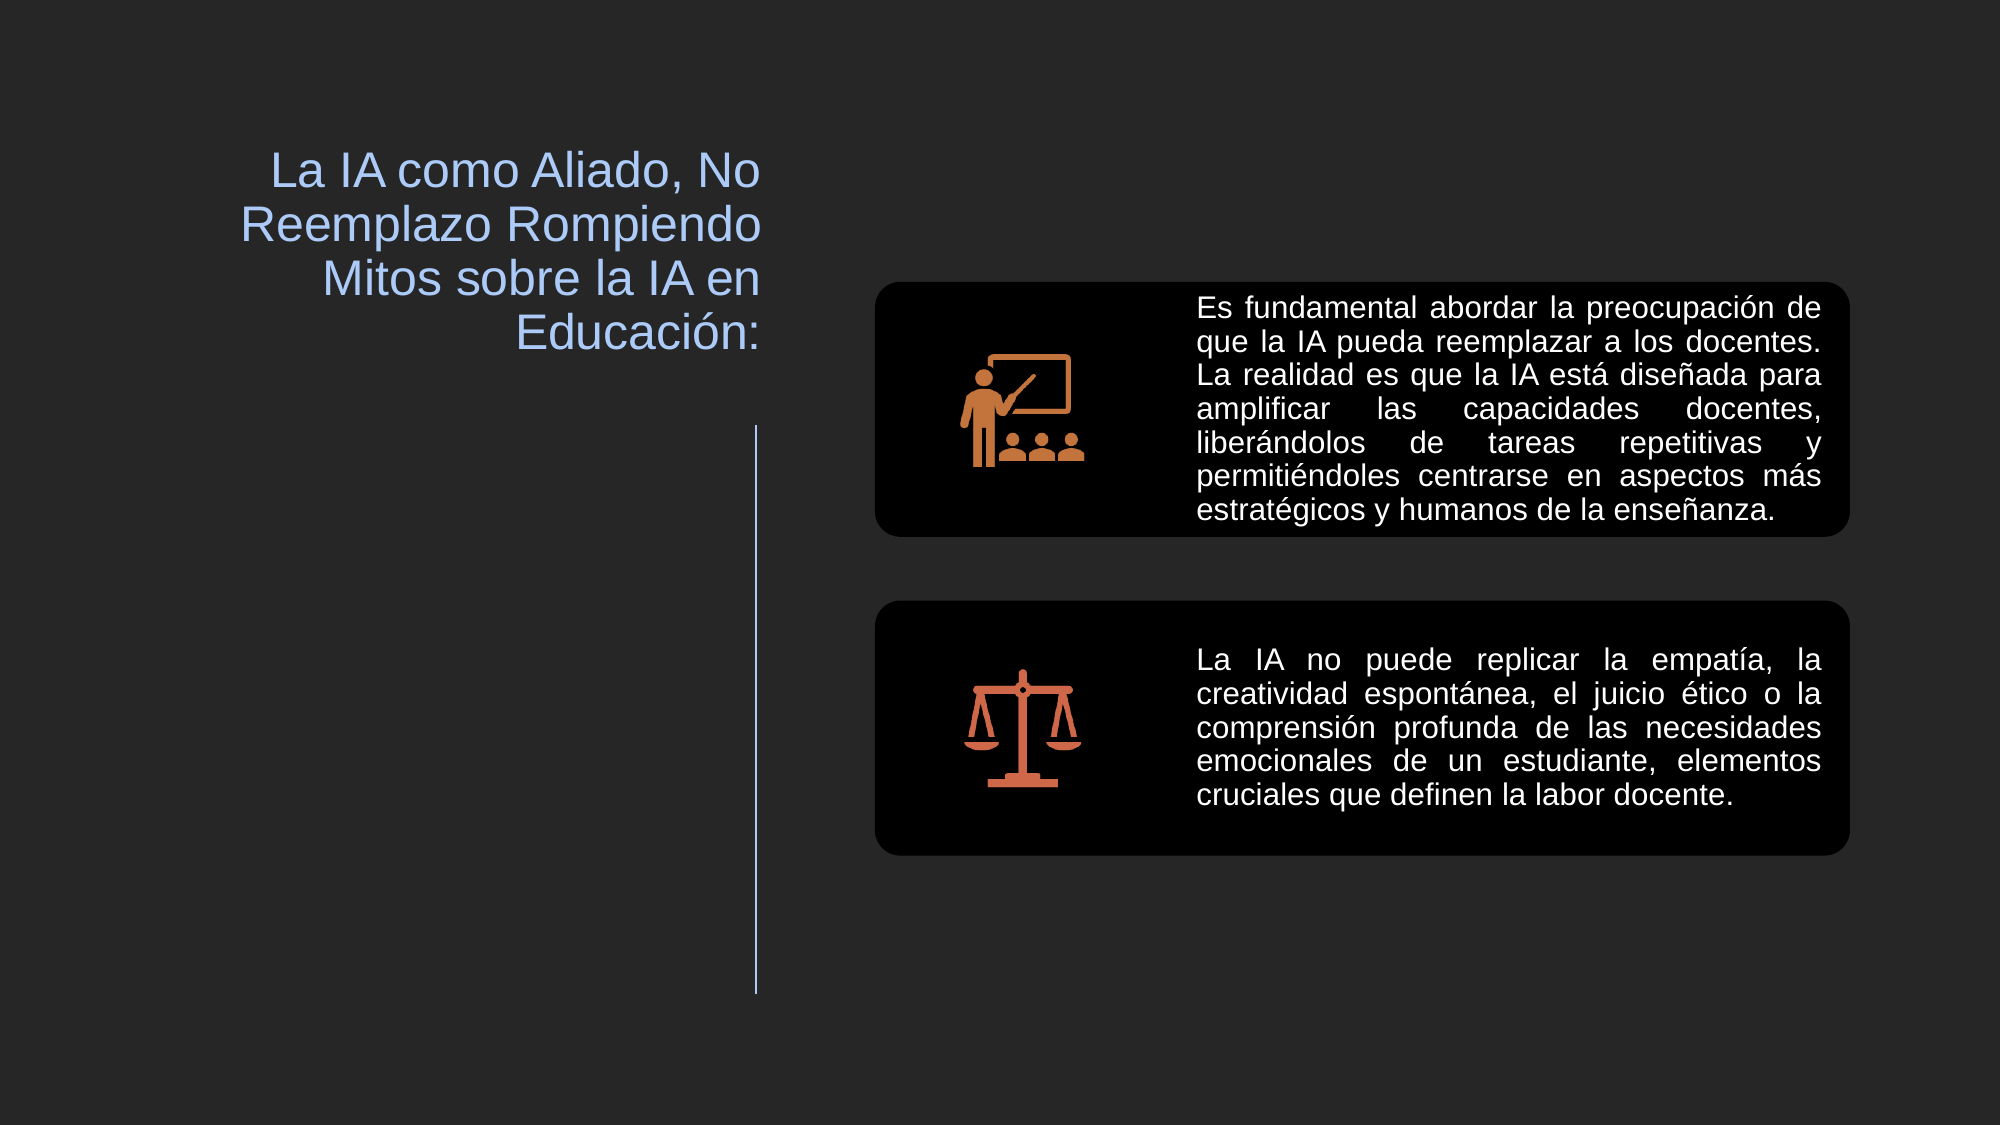

# La IA como Aliado, No Reemplazo Rompiendo Mitos sobre la IA en Educación:
Es fundamental abordar la preocupación de que la IA pueda reemplazar a los docentes. La realidad es que la IA está diseñada para amplificar las capacidades docentes, liberándolos de tareas repetitivas y permitiéndoles centrarse en aspectos más estratégicos y humanos de la enseñanza.
La IA no puede replicar la empatía, la creatividad espontánea, el juicio ético o la comprensión profunda de las necesidades emocionales de un estudiante, elementos cruciales que definen la labor docente.